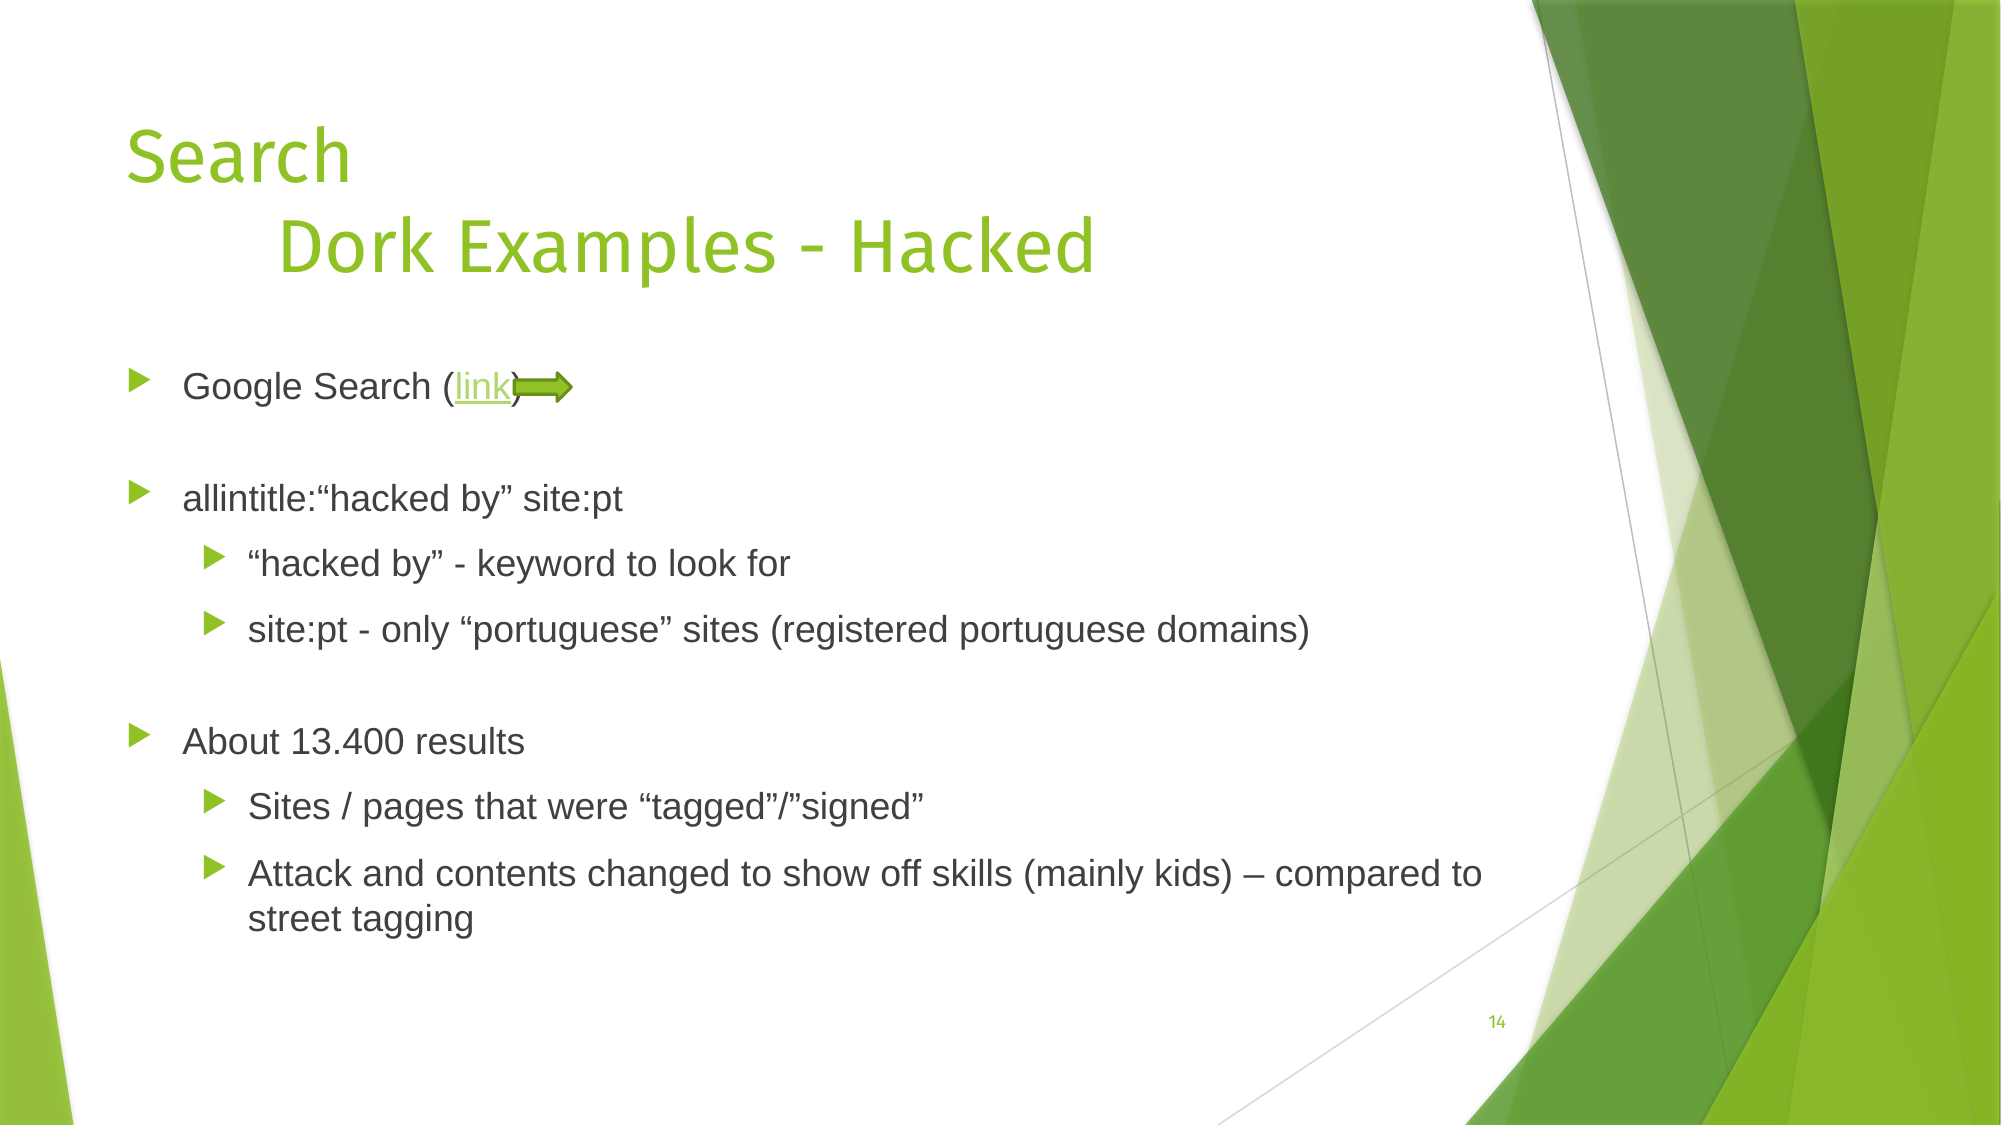

# Search Dork Examples - Hacked
Google Search (link)

allintitle:“hacked by” site:pt
“hacked by” - keyword to look for
site:pt - only “portuguese” sites (registered portuguese domains)

About 13.400 results
Sites / pages that were “tagged”/”signed”
Attack and contents changed to show off skills (mainly kids) – compared to street tagging

14